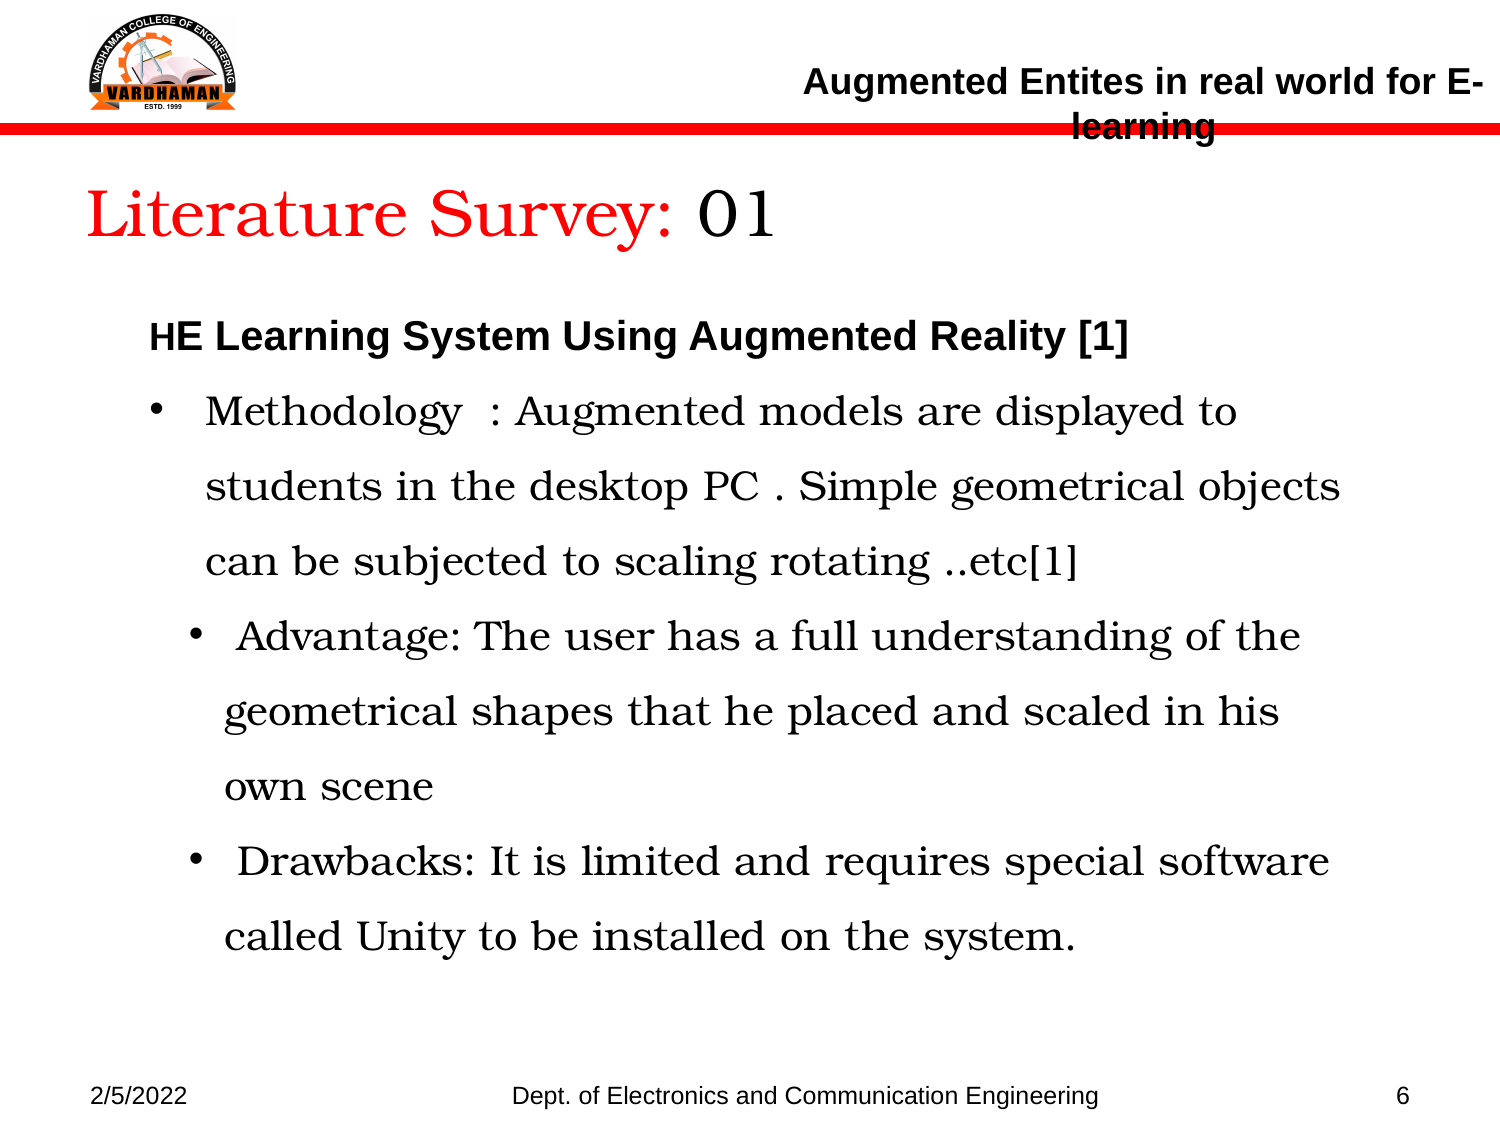

Augmented Entites in real world for E-learning
Literature Survey: 01
HE Learning System Using Augmented Reality [1]
Methodology  : Augmented models are displayed to students in the desktop PC . Simple geometrical objects can be subjected to scaling rotating ..etc[1]
 Advantage: The user has a full understanding of the geometrical shapes that he placed and scaled in his own scene
 Drawbacks: It is limited and requires special software called Unity to be installed on the system.
Dept. of Electronics and Communication Engineering
2/5/2022
6